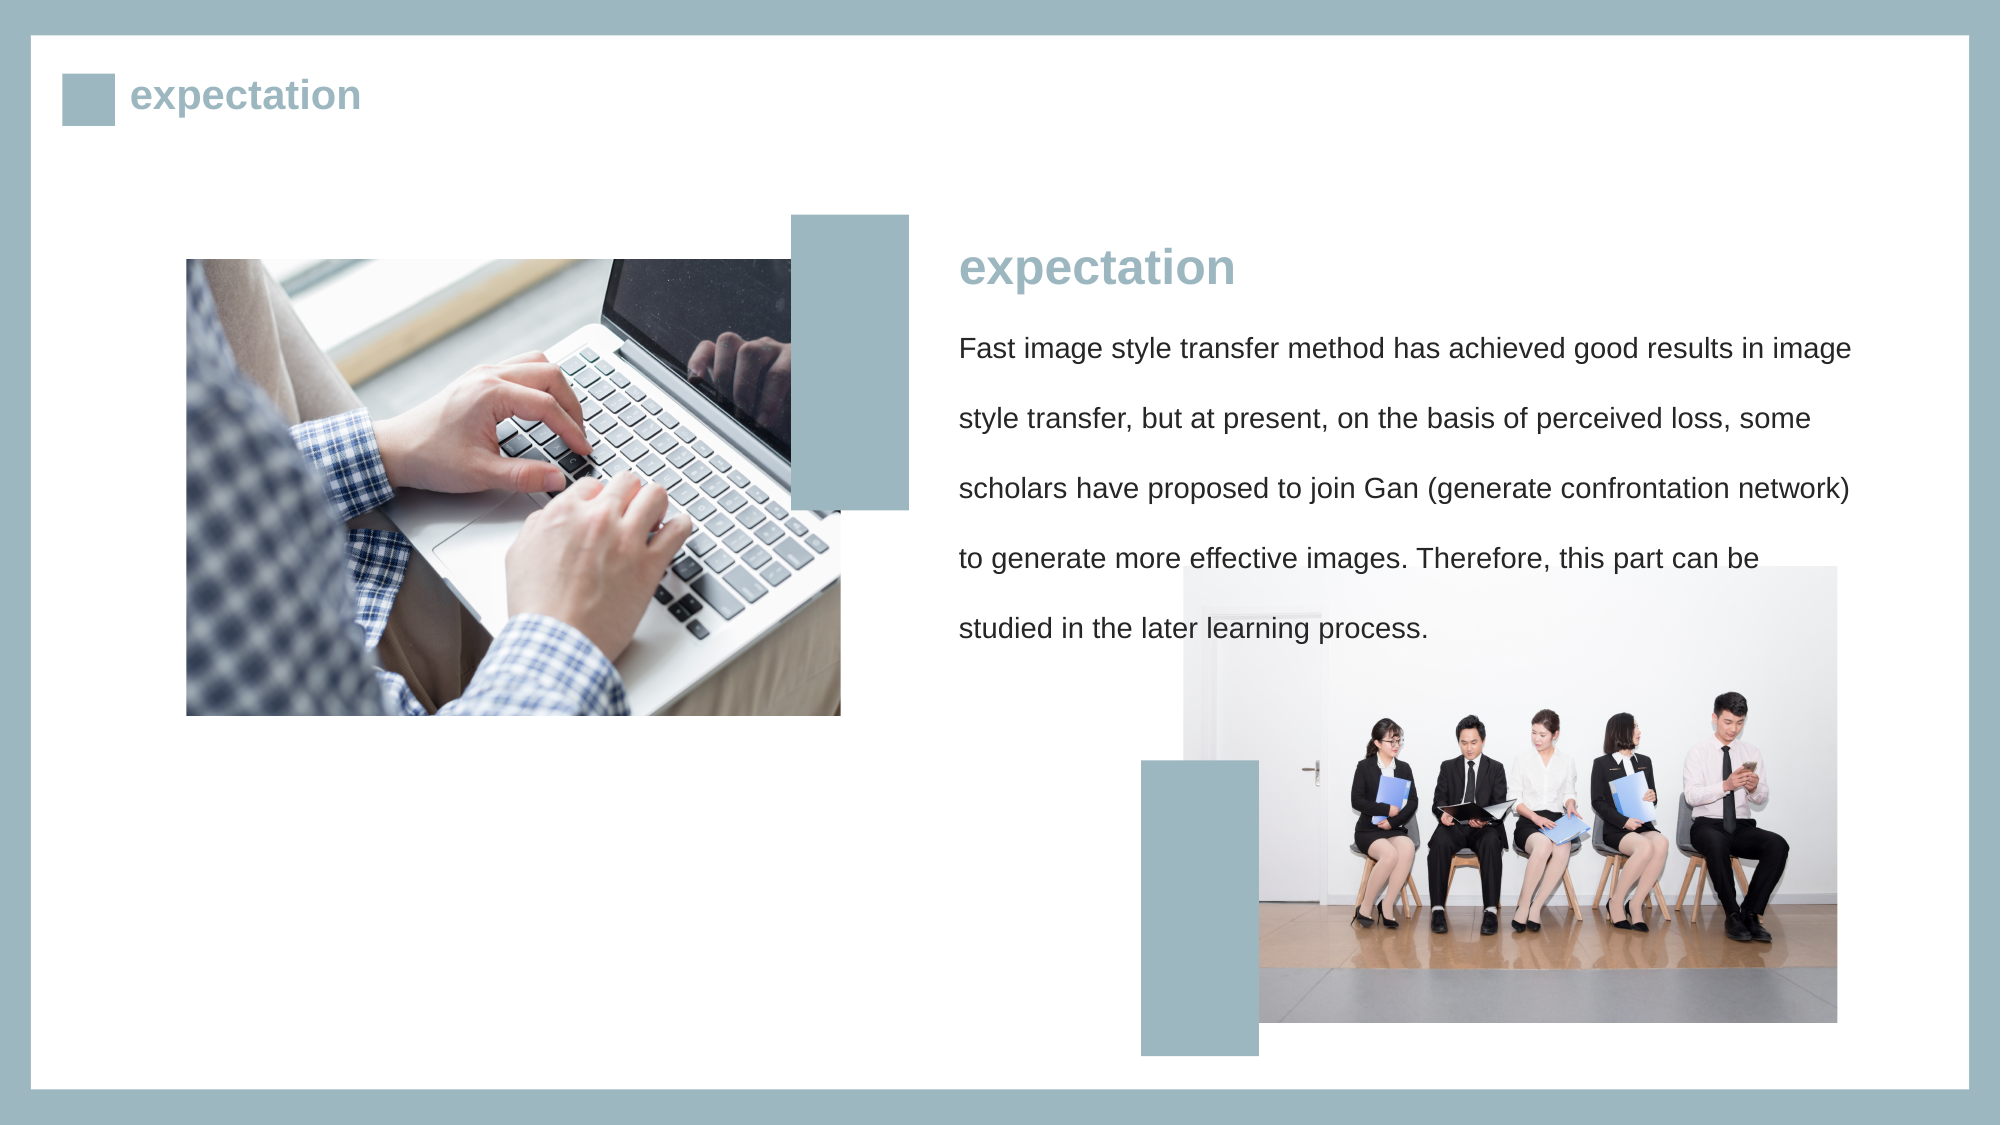

expectation

expectation

Fast image style transfer method has achieved good results in image style transfer, but at present, on the basis of perceived loss, some scholars have proposed to join Gan (generate confrontation network) to generate more effective images. Therefore, this part can be studied in the later learning process.